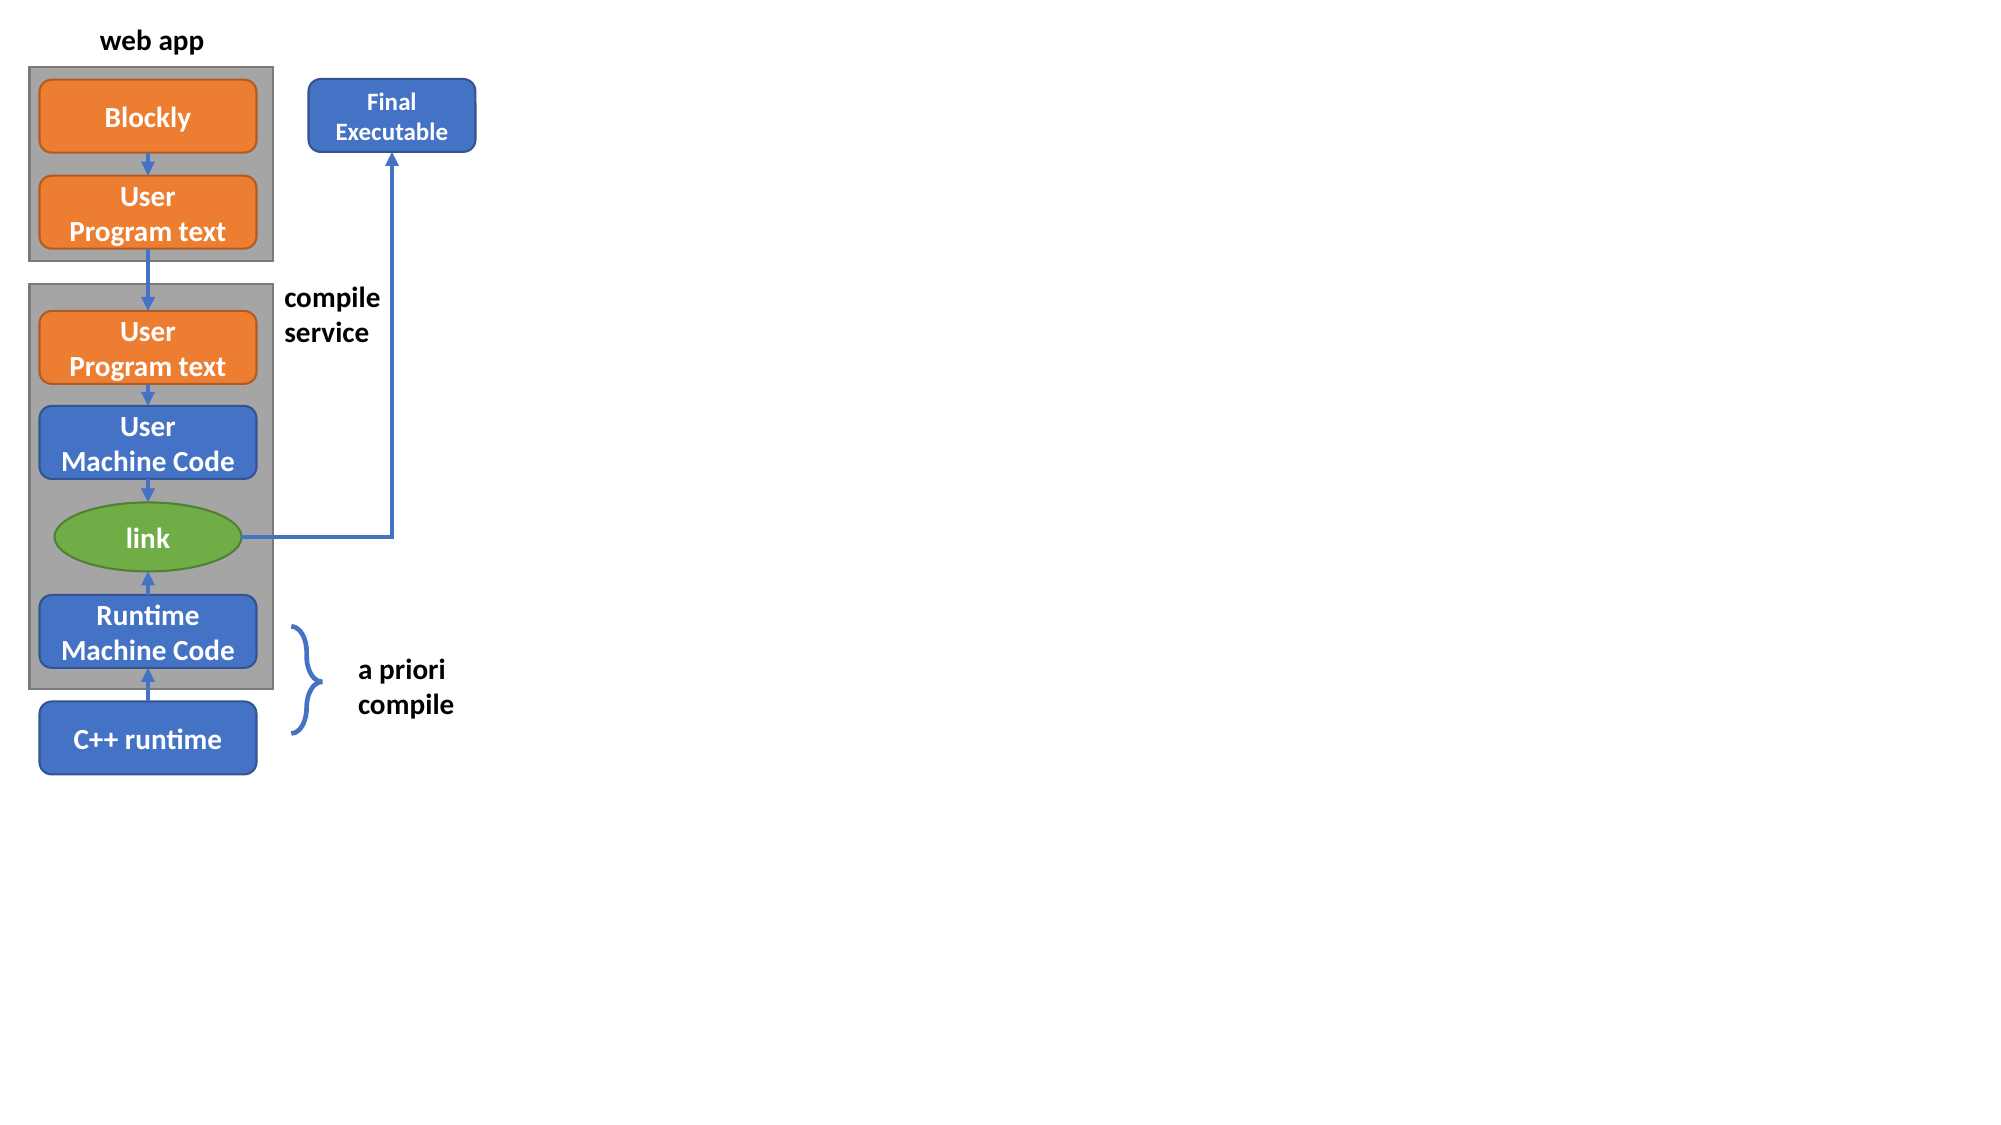

web app

Final
Executable
Blockly
User
Program text
compile
service

User
Program text
User
Machine Code
link
Runtime
Machine Code

a priori
compile
C++ runtime